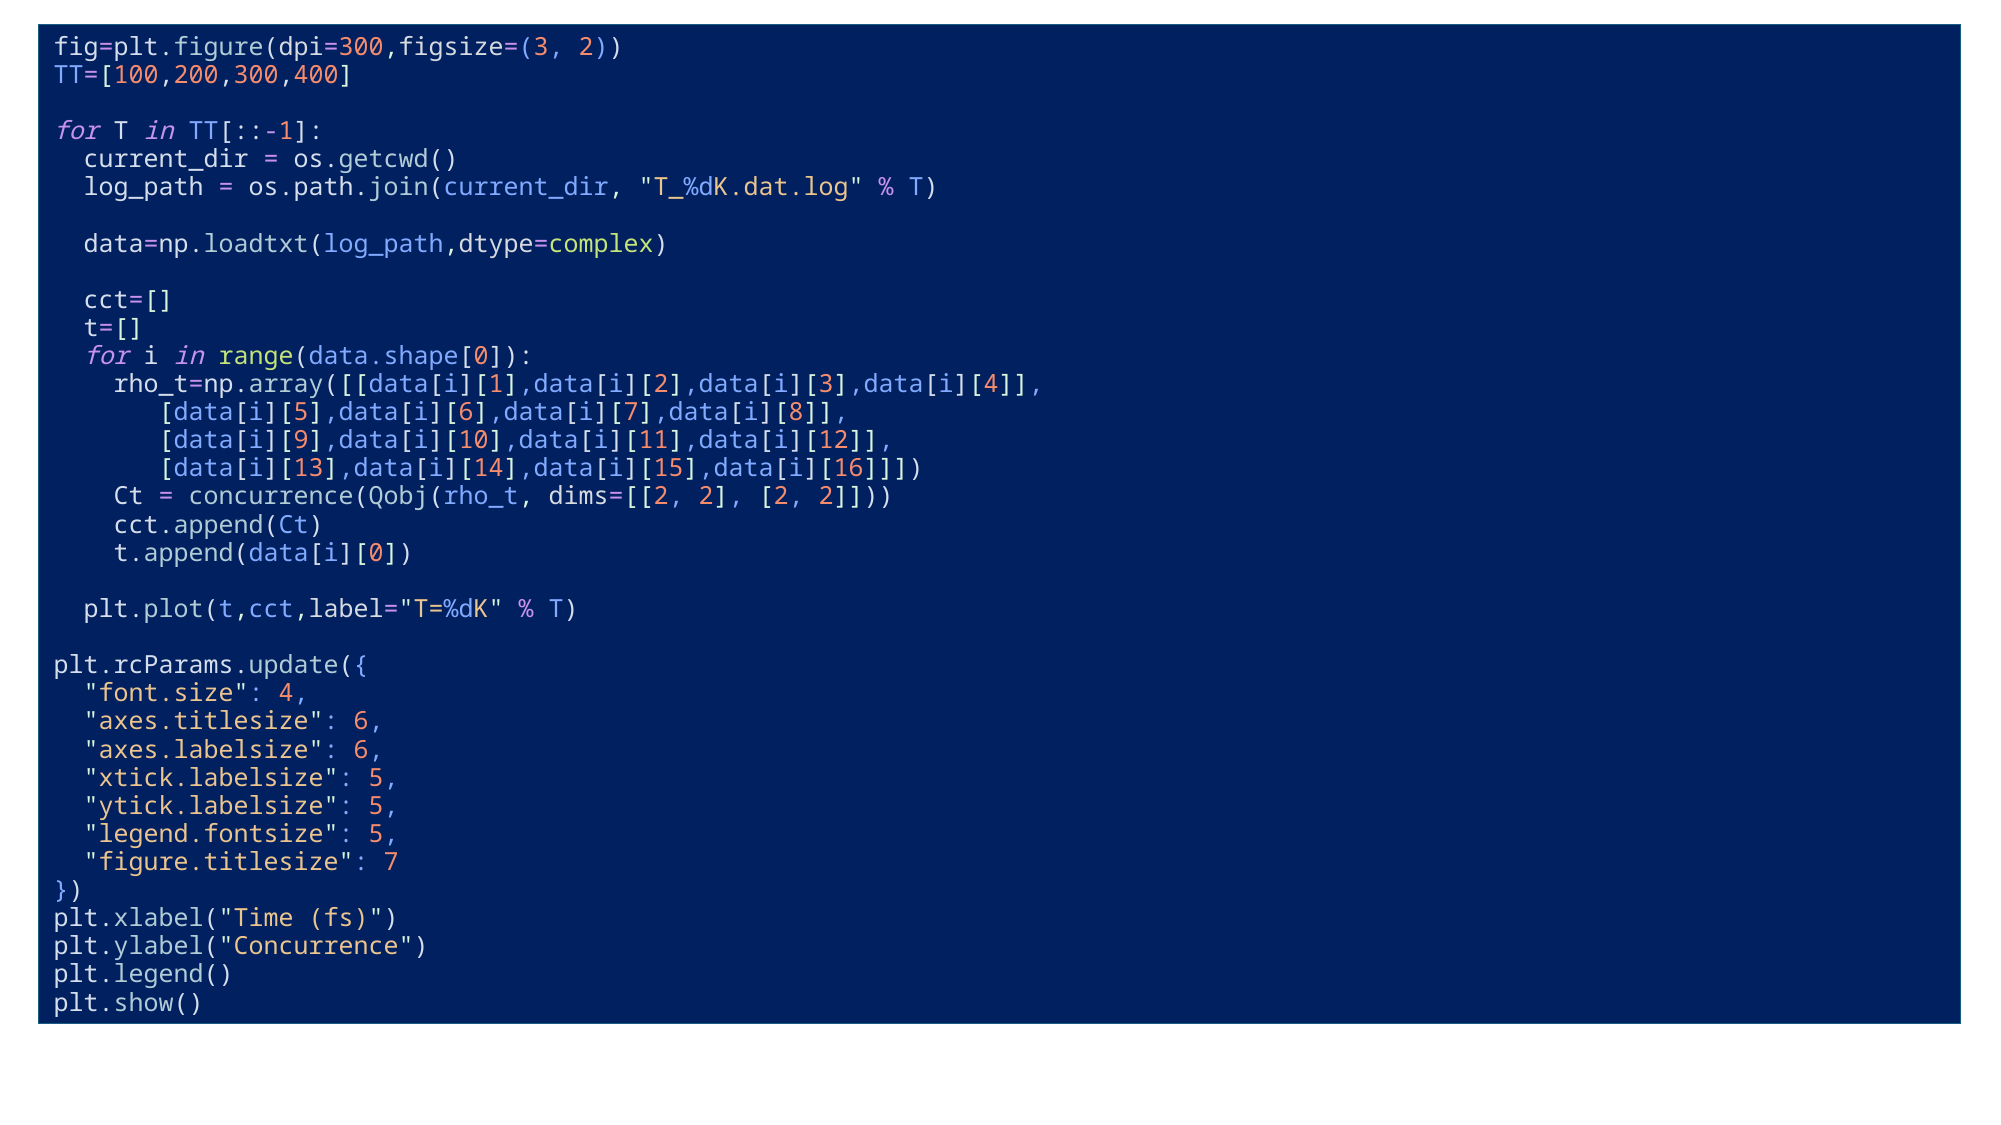

fig=plt.figure(dpi=300,figsize=(3, 2))
TT=[100,200,300,400]

for T in TT[::-1]:
  current_dir = os.getcwd()
  log_path = os.path.join(current_dir, "T_%dK.dat.log" % T)

  data=np.loadtxt(log_path,dtype=complex)

  cct=[]
  t=[]
  for i in range(data.shape[0]):
    rho_t=np.array([[data[i][1],data[i][2],data[i][3],data[i][4]],
       [data[i][5],data[i][6],data[i][7],data[i][8]],
       [data[i][9],data[i][10],data[i][11],data[i][12]],
       [data[i][13],data[i][14],data[i][15],data[i][16]]])
    Ct = concurrence(Qobj(rho_t, dims=[[2, 2], [2, 2]]))
    cct.append(Ct)
    t.append(data[i][0])

  plt.plot(t,cct,label="T=%dK" % T)

plt.rcParams.update({
  "font.size": 4,
  "axes.titlesize": 6,
  "axes.labelsize": 6,
  "xtick.labelsize": 5,
  "ytick.labelsize": 5,
  "legend.fontsize": 5,
  "figure.titlesize": 7
})
plt.xlabel("Time (fs)")
plt.ylabel("Concurrence")
plt.legend()
plt.show()